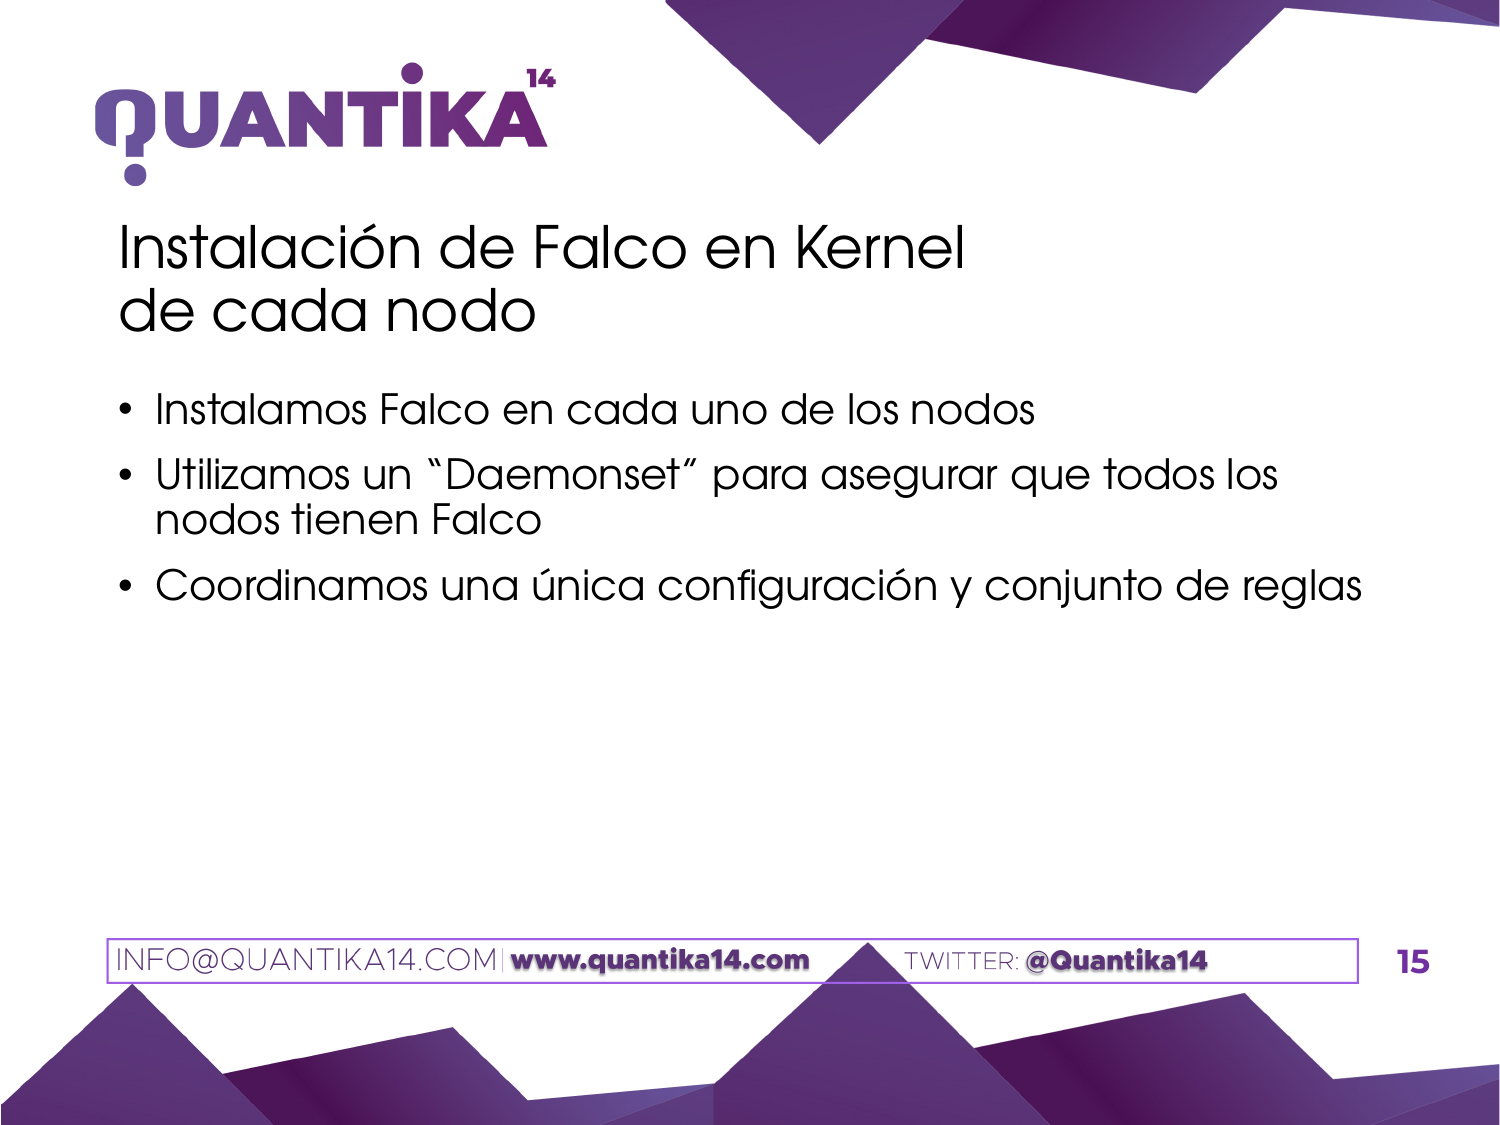

# Instalación de Falco en Kernel de cada nodo
Instalamos Falco en cada uno de los nodos
Utilizamos un “Daemonset” para asegurar que todos los nodos tienen Falco
Coordinamos una única configuración y conjunto de reglas